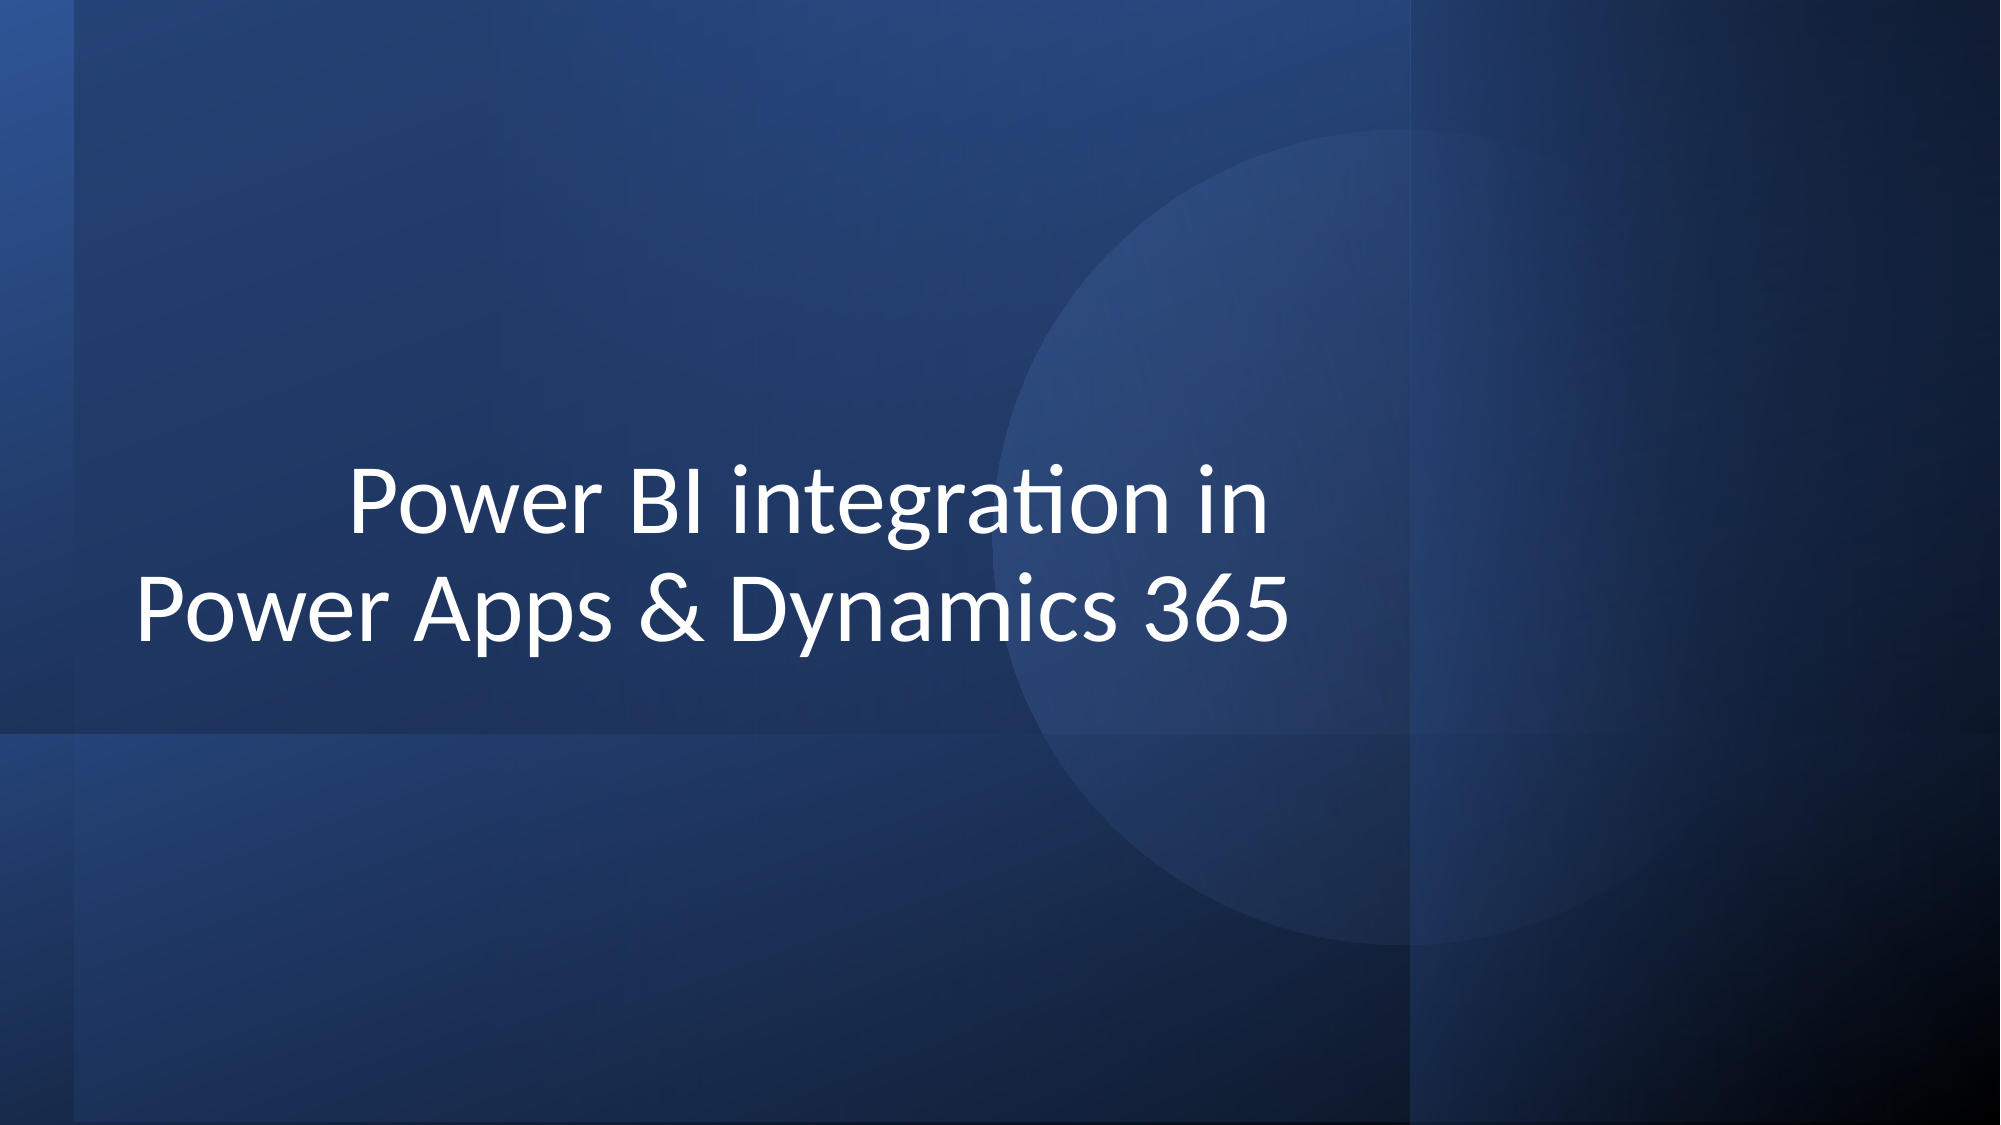

# Power BI integration in Power Apps & Dynamics 365